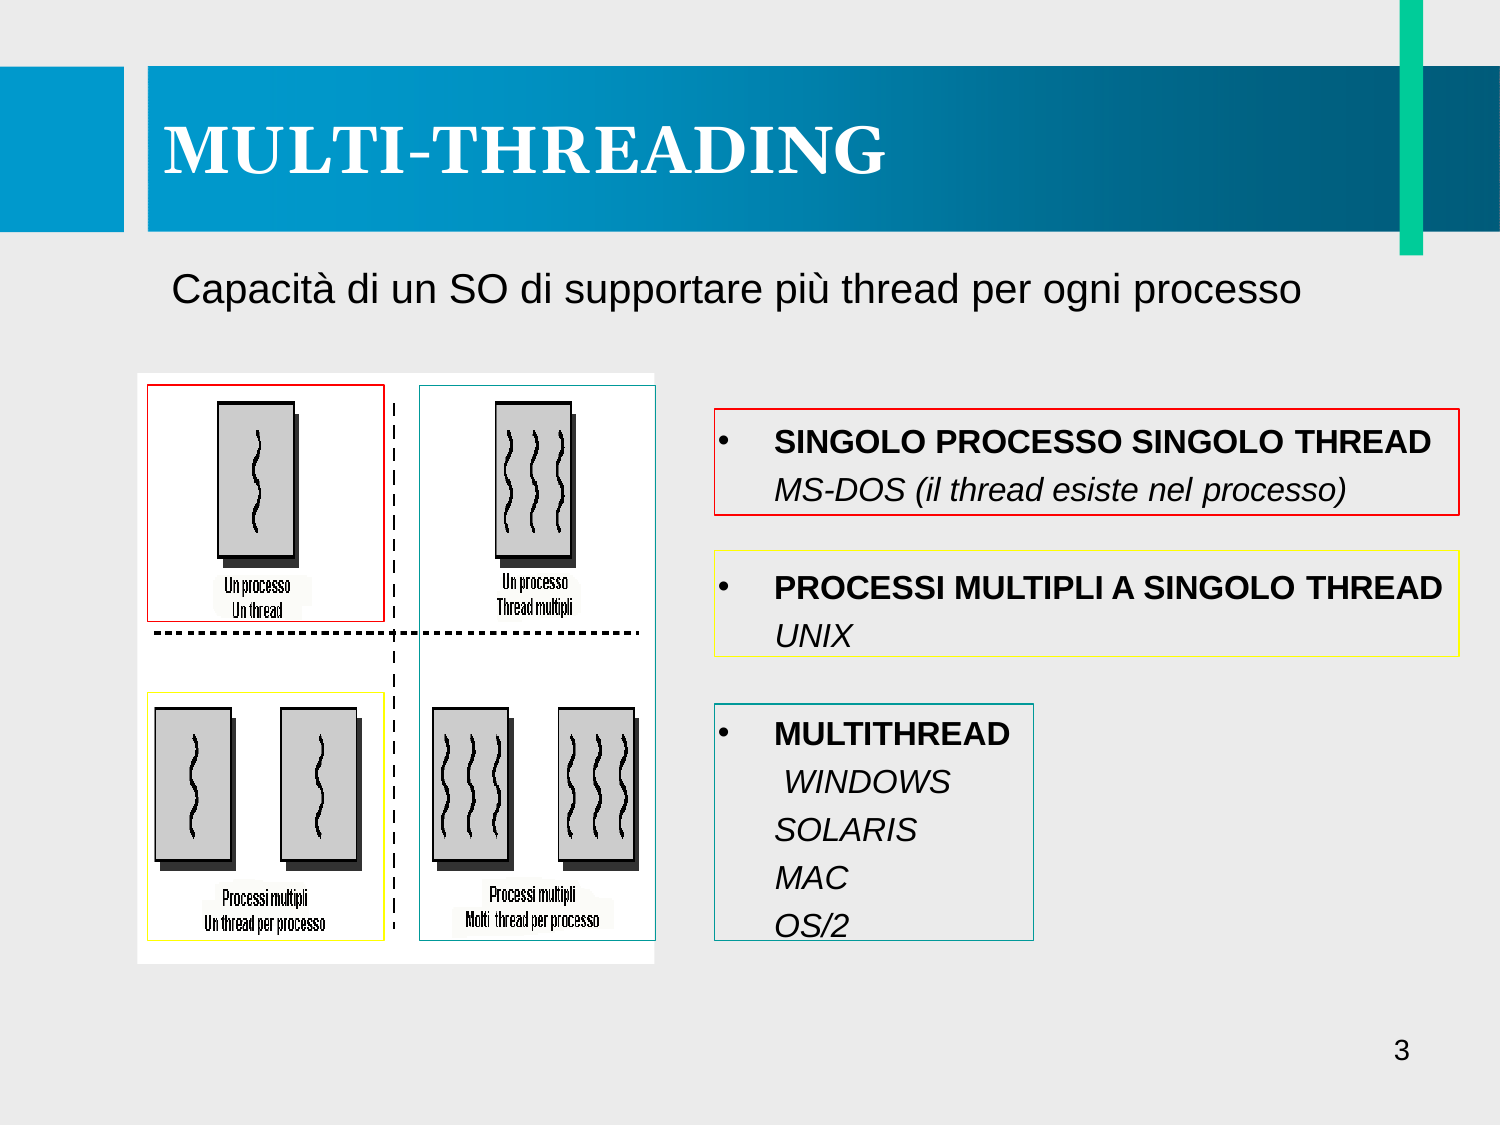

# MULTI-THREADING

Capacità di un SO di supportare più thread per ogni processo

SINGOLO PROCESSO SINGOLO THREAD
MS-DOS (il thread esiste nel processo)

PROCESSI MULTIPLI A SINGOLO THREAD
UNIX

MULTITHREAD  WINDOWS  SOLARIS
MAC
OS/2

3